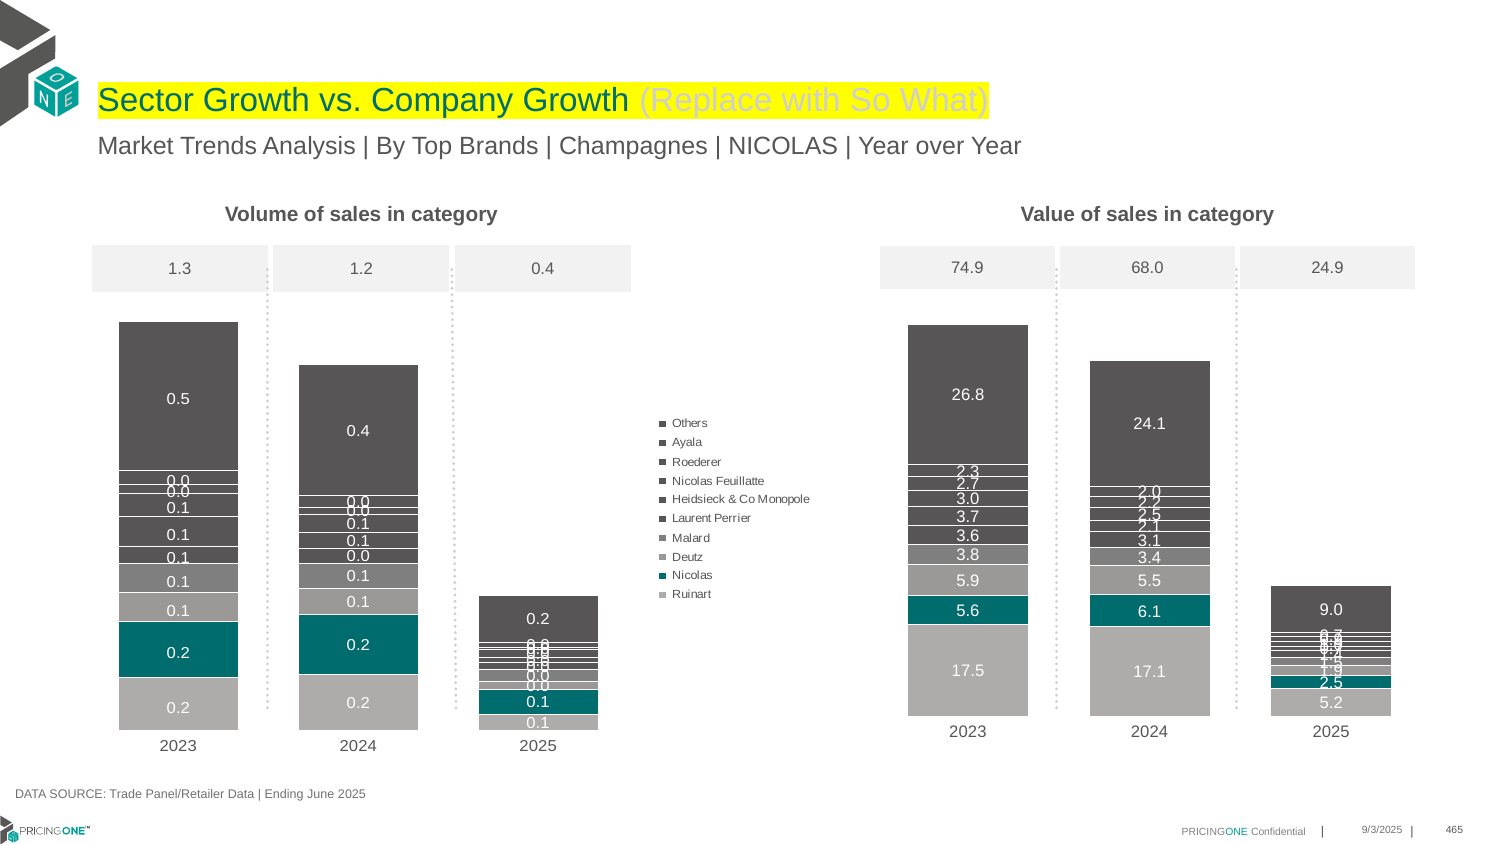

# Sector Growth vs. Company Growth (Replace with So What)
Market Trends Analysis | By Top Brands | Champagnes | NICOLAS | Year over Year
| Value of sales in category |  |  |
| --- | --- | --- |
| 74.9 | 68.0 | 24.9 |
| Volume of sales in category |  |  |
| --- | --- | --- |
| 1.3 | 1.2 | 0.4 |

### Chart

| Category | Ruinart | Nicolas | Deutz | Malard | Laurent Perrier | Heidsieck & Co Monopole | Nicolas Feuillatte | Roederer | Ayala | Others |
|---|---|---|---|---|---|---|---|---|---|---|
| 2023 | 17.500744 | 5.599202 | 5.891014 | 3.816791 | 3.600482 | 3.667137 | 2.973332 | 2.659653 | 2.314684 | 26.840804 |
| 2024 | 17.060808 | 6.119488 | 5.521042 | 3.417925 | 3.121289 | 2.105627 | 2.4674 | 2.160752 | 1.975429 | 24.084624 |
| 2025 | 5.221761 | 2.535108 | 1.871732 | 1.503023 | 1.420901 | 0.716134 | 1.037951 | 0.878212 | 0.744662 | 8.954476 |

### Chart

| Category | Ruinart | Nicolas | Deutz | Malard | Laurent Perrier | Heidsieck & Co Monopole | Nicolas Feuillatte | Roederer | Ayala | Others |
|---|---|---|---|---|---|---|---|---|---|---|
| 2023 | 0.170792 | 0.181746 | 0.092441 | 0.095237 | 0.053804 | 0.098759 | 0.073836 | 0.027033 | 0.047845 | 0.479274 |
| 2024 | 0.18253 | 0.191904 | 0.084914 | 0.081244 | 0.047593 | 0.052706 | 0.05822 | 0.020954 | 0.038327 | 0.423053 |
| 2025 | 0.053829 | 0.079294 | 0.027329 | 0.035666 | 0.022786 | 0.018687 | 0.024061 | 0.008528 | 0.013869 | 0.152642 |
DATA SOURCE: Trade Panel/Retailer Data | Ending June 2025

9/3/2025
465